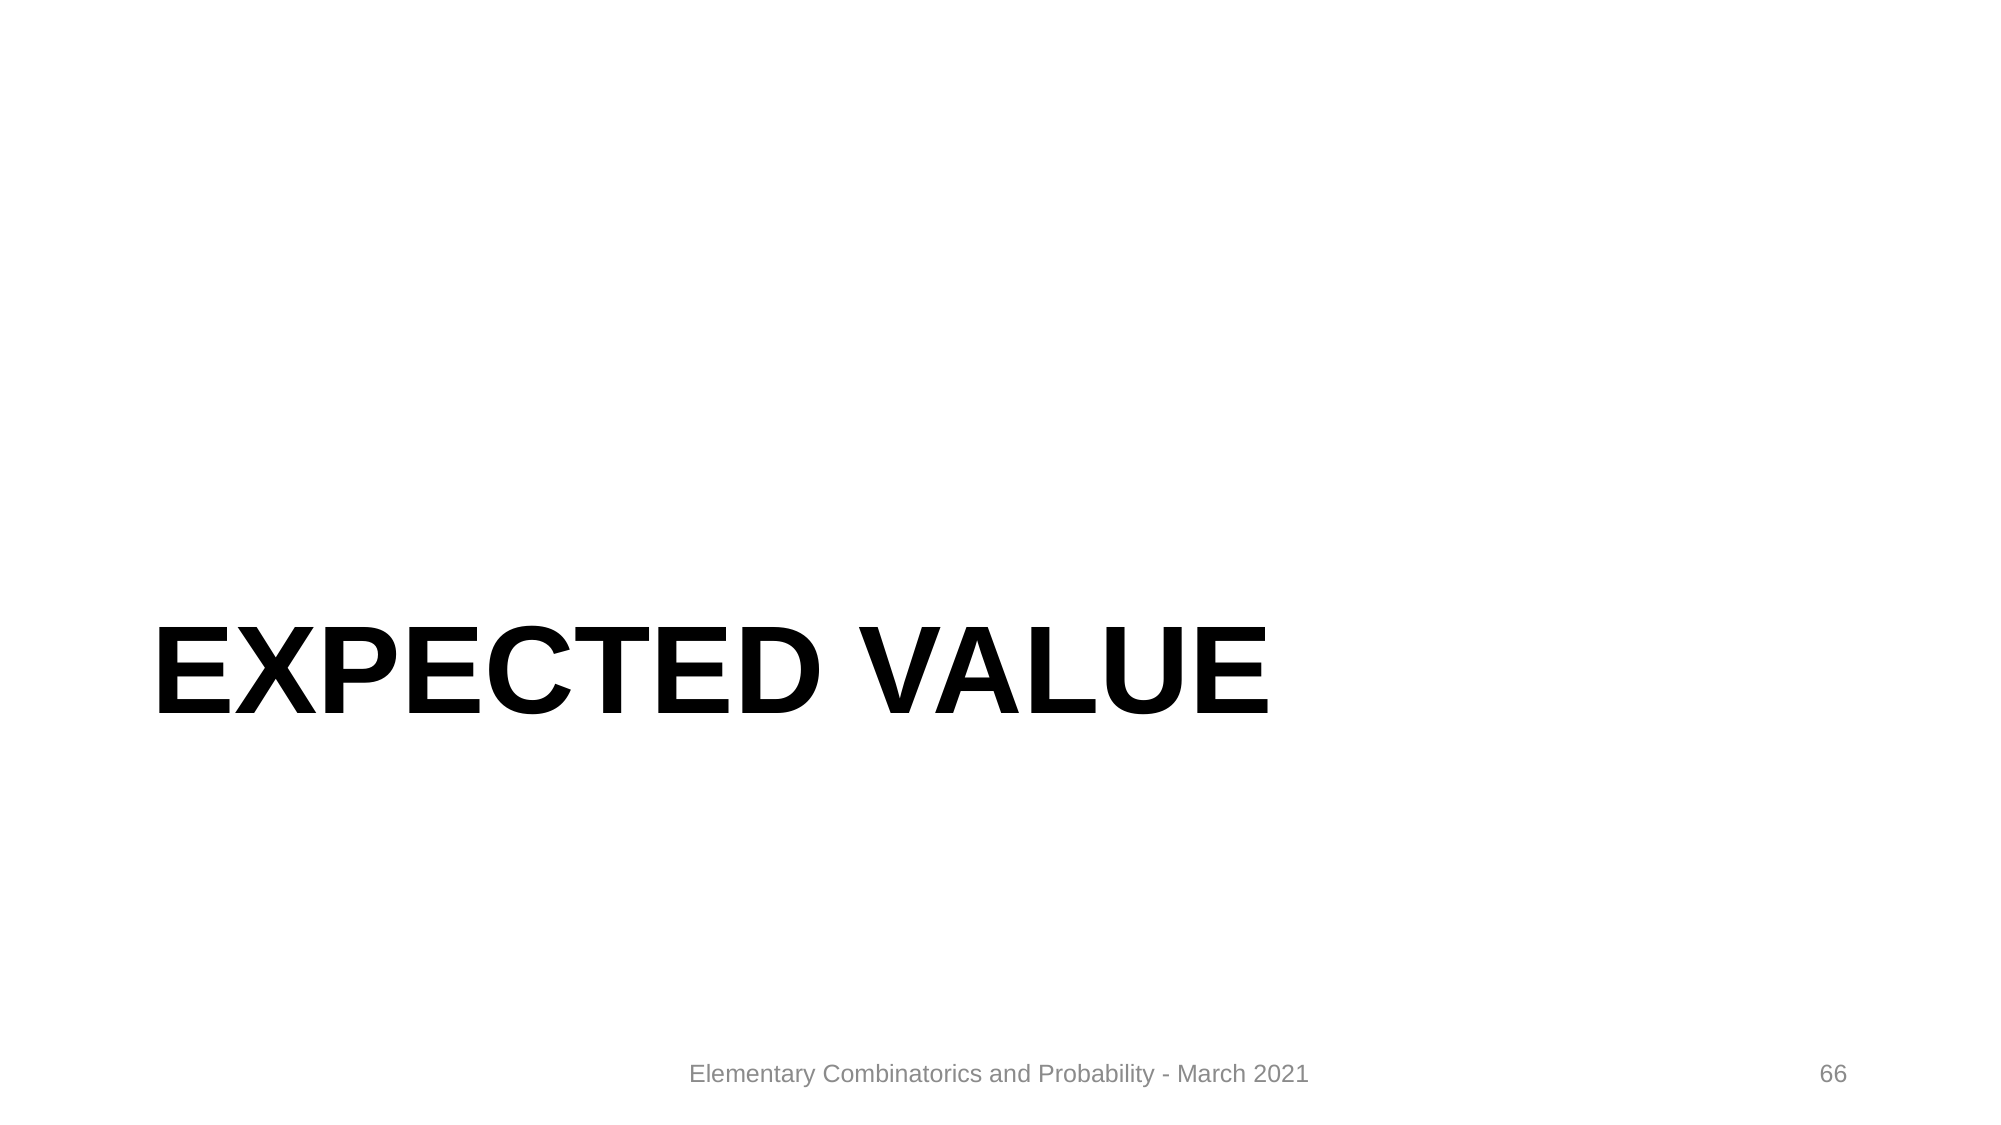

# Expected value

Elementary Combinatorics and Probability - March 2021
66